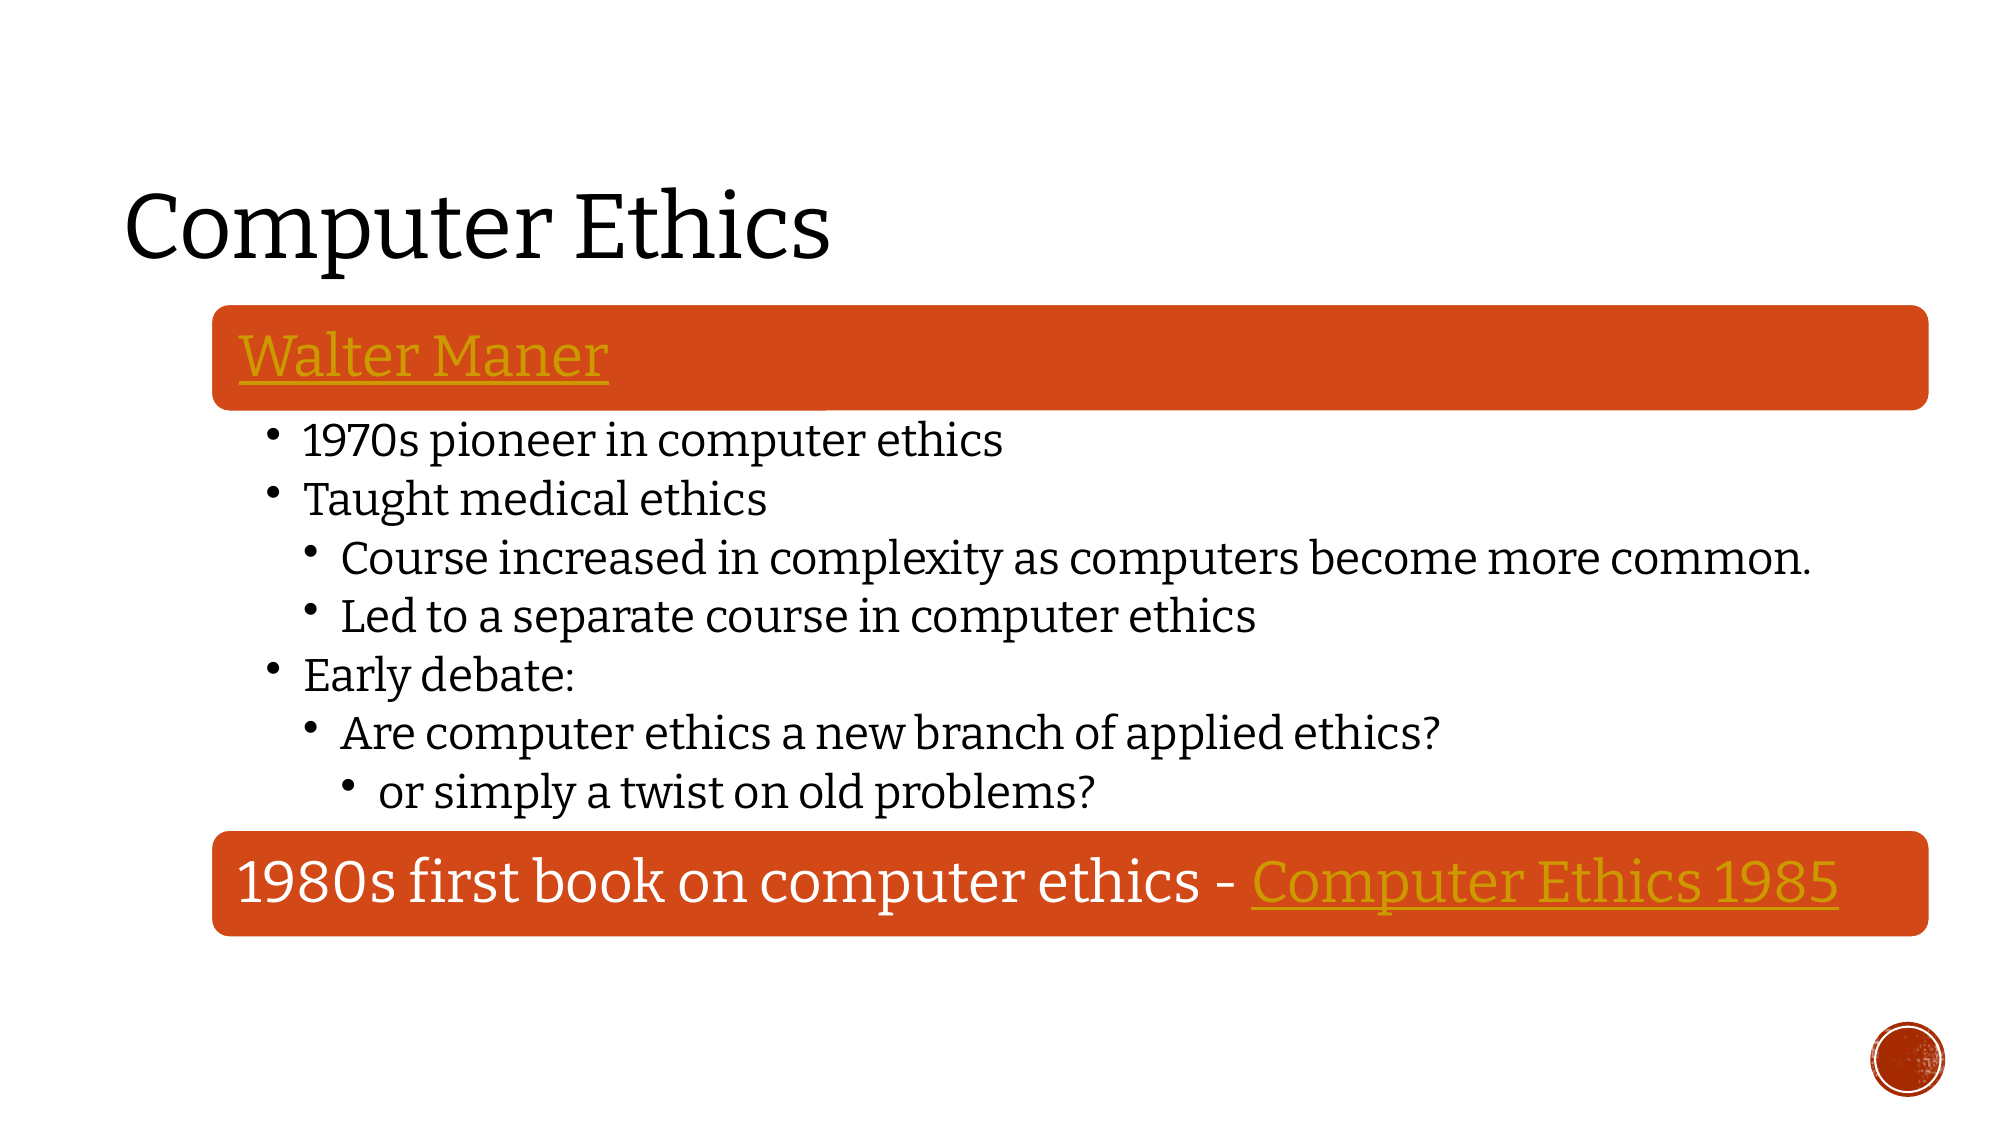

Computer Ethics
Walter Maner
1970s pioneer in computer ethics
Taught medical ethics
Course increased in complexity as computers become more common.
Led to a separate course in computer ethics
Early debate:
Are computer ethics a new branch of applied ethics?
or simply a twist on old problems?
1980s first book on computer ethics - Computer Ethics 1985